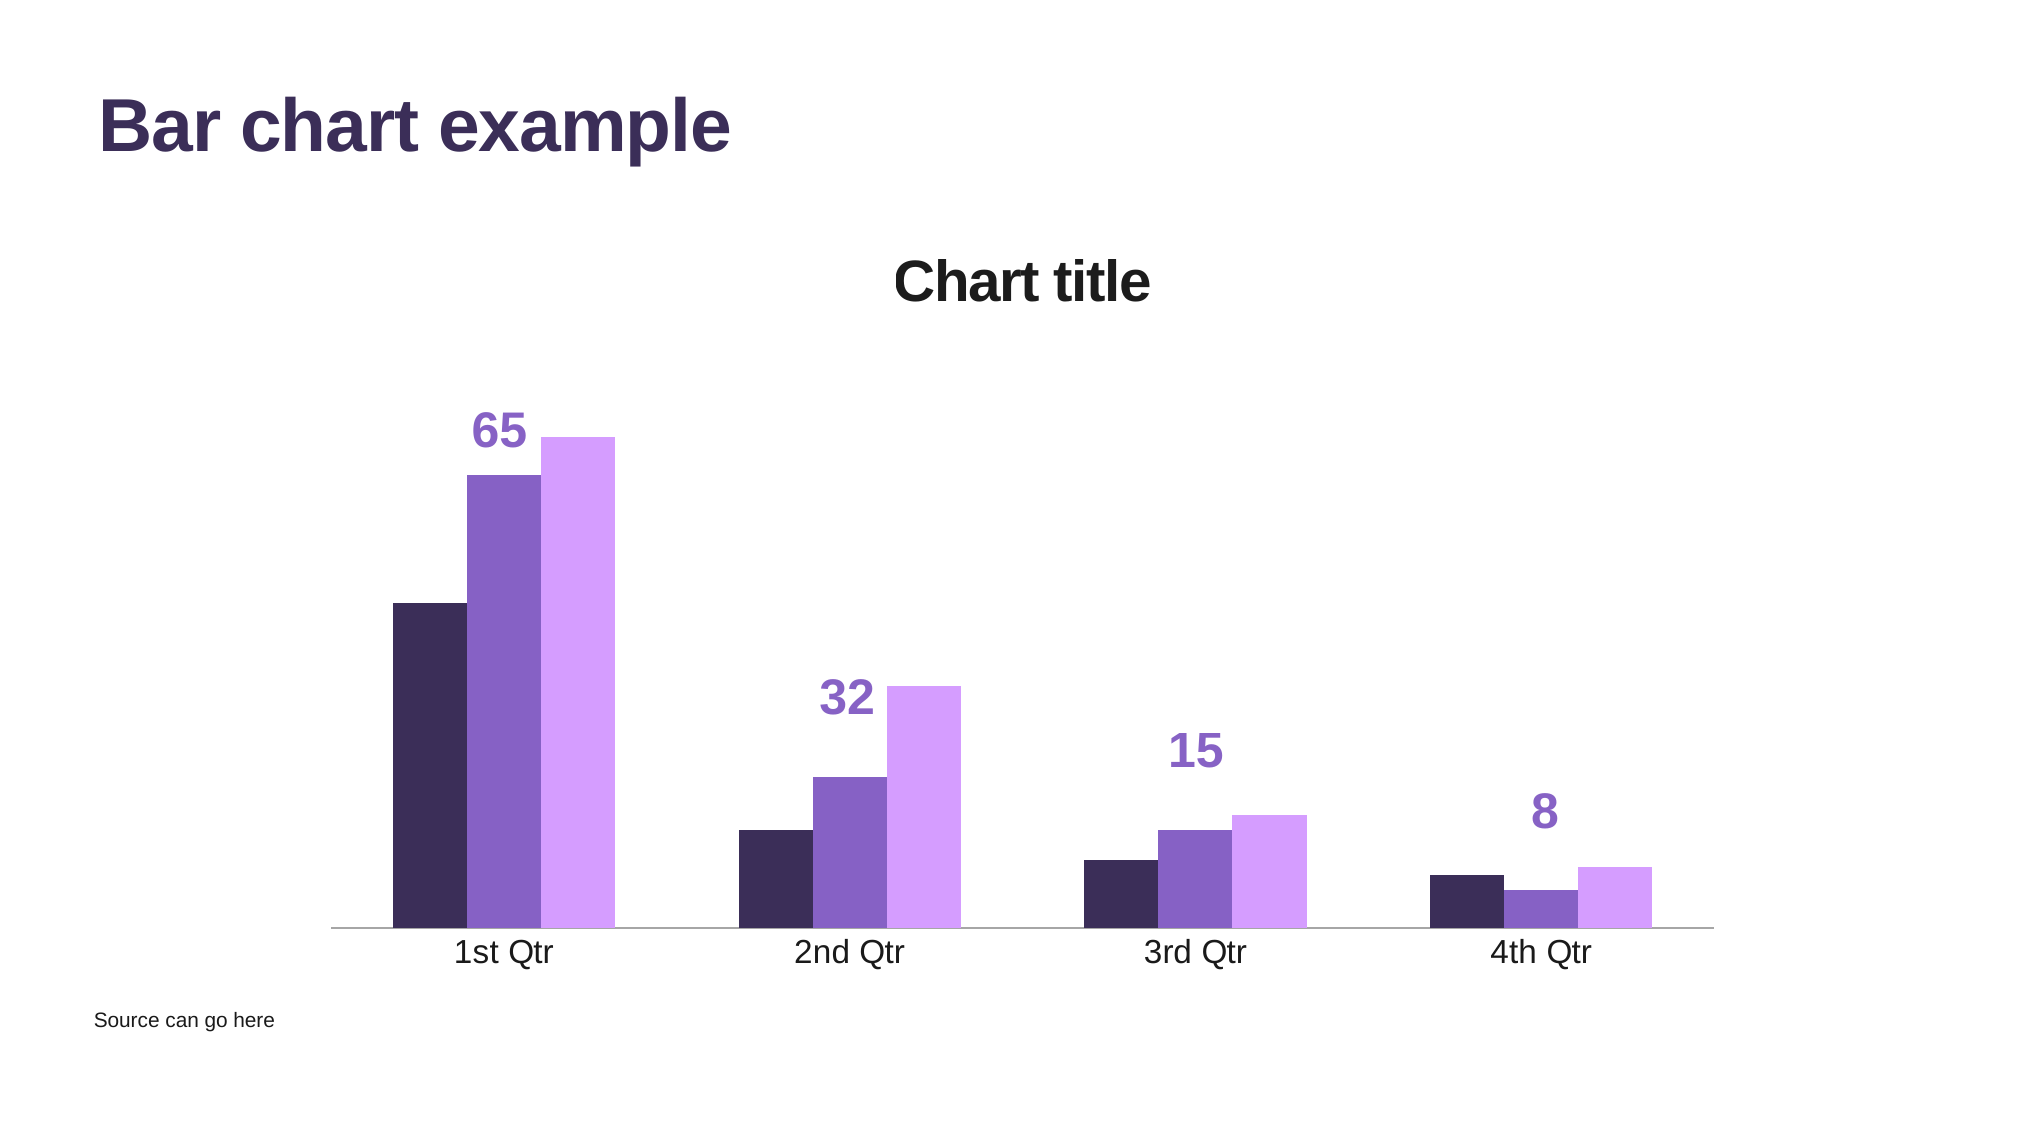

Right click on bar chart and choose “edit data” to update content
# Bar chart example
Chart title
65

### Chart

| Category | Sales | Column1 | Column2 |
|---|---|---|---|
| 1st Qtr | 43.0 | 60.0 | 65.0 |
| 2nd Qtr | 13.0 | 20.0 | 32.0 |
| 3rd Qtr | 9.0 | 13.0 | 15.0 |
| 4th Qtr | 7.0 | 5.0 | 8.0 |
32
15
8
Source can go here